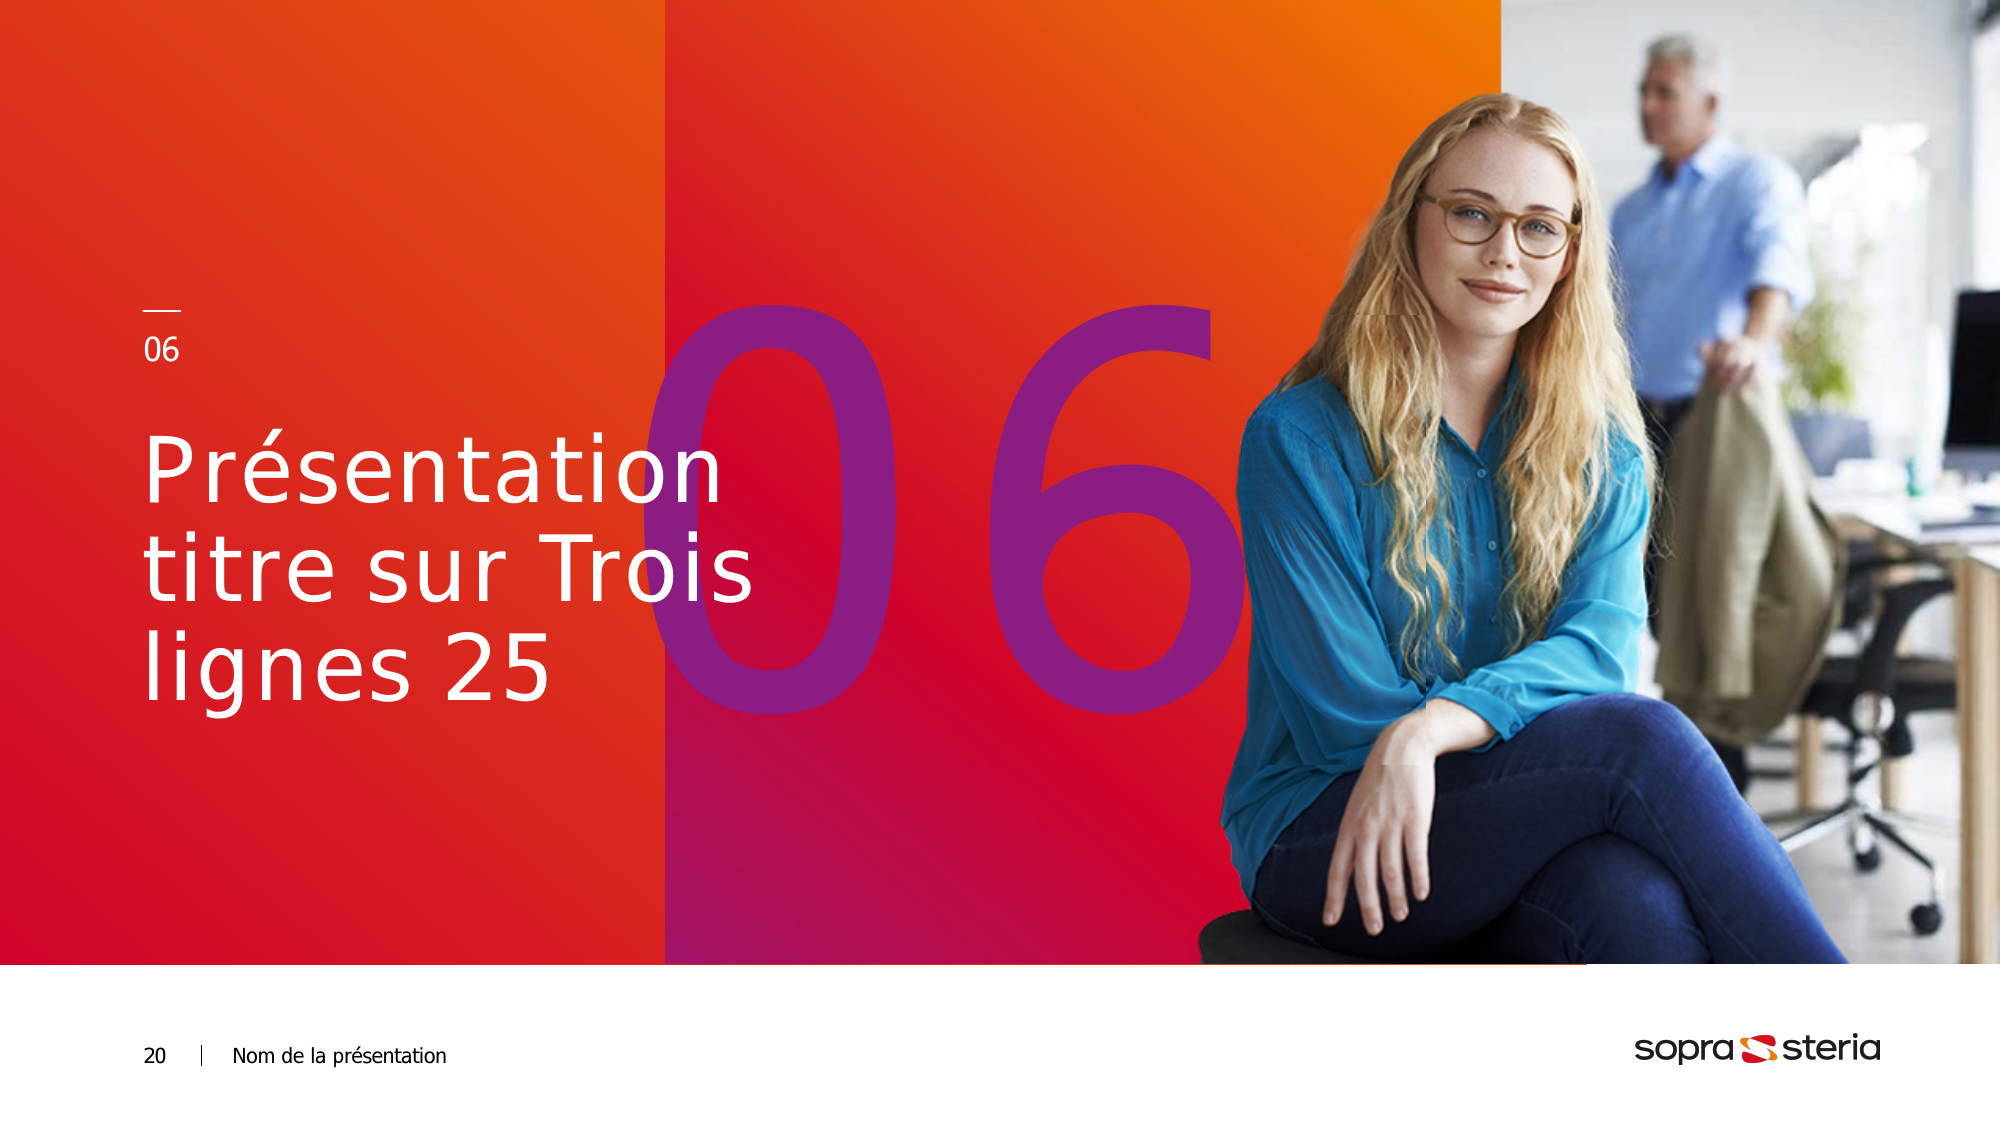

06
# Présentation titre sur Trois lignes 25
Nom de la présentation